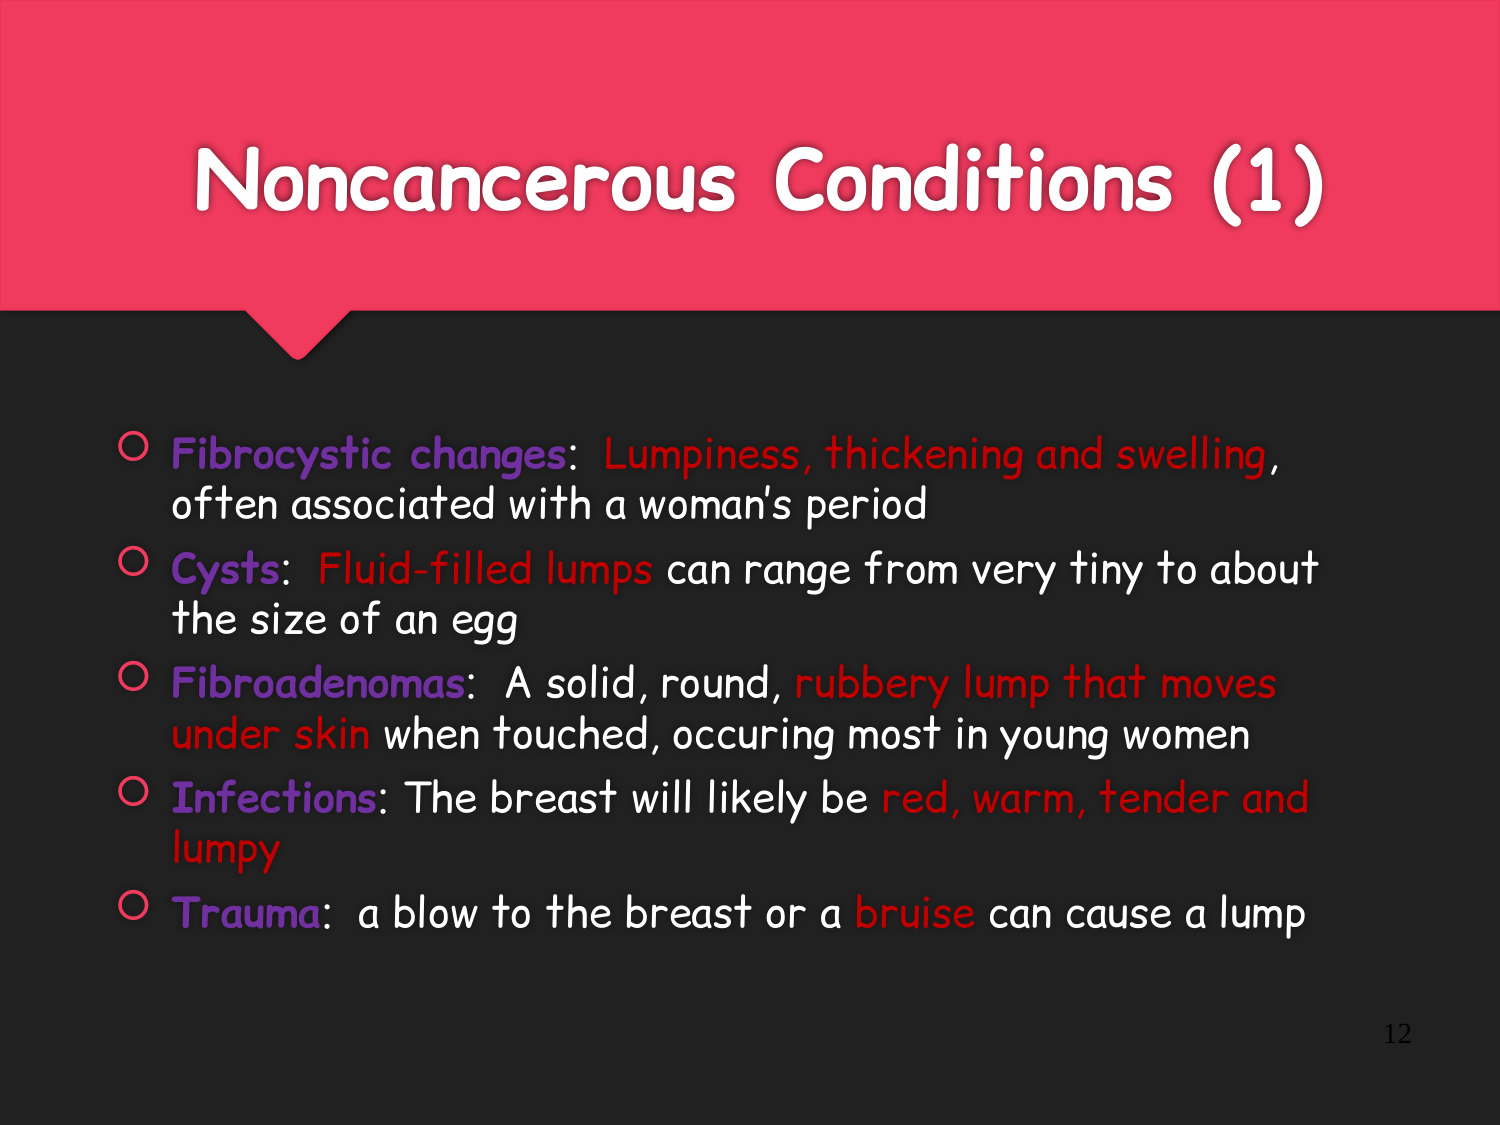

# Noncancerous Conditions (1)
Fibrocystic changes:  Lumpiness, thickening and swelling, often associated with a woman’s period
Cysts:  Fluid-filled lumps can range from very tiny to about the size of an egg
Fibroadenomas:  A solid, round, rubbery lump that moves under skin when touched, occuring most in young women
Infections: The breast will likely be red, warm, tender and lumpy
Trauma:  a blow to the breast or a bruise can cause a lump
12